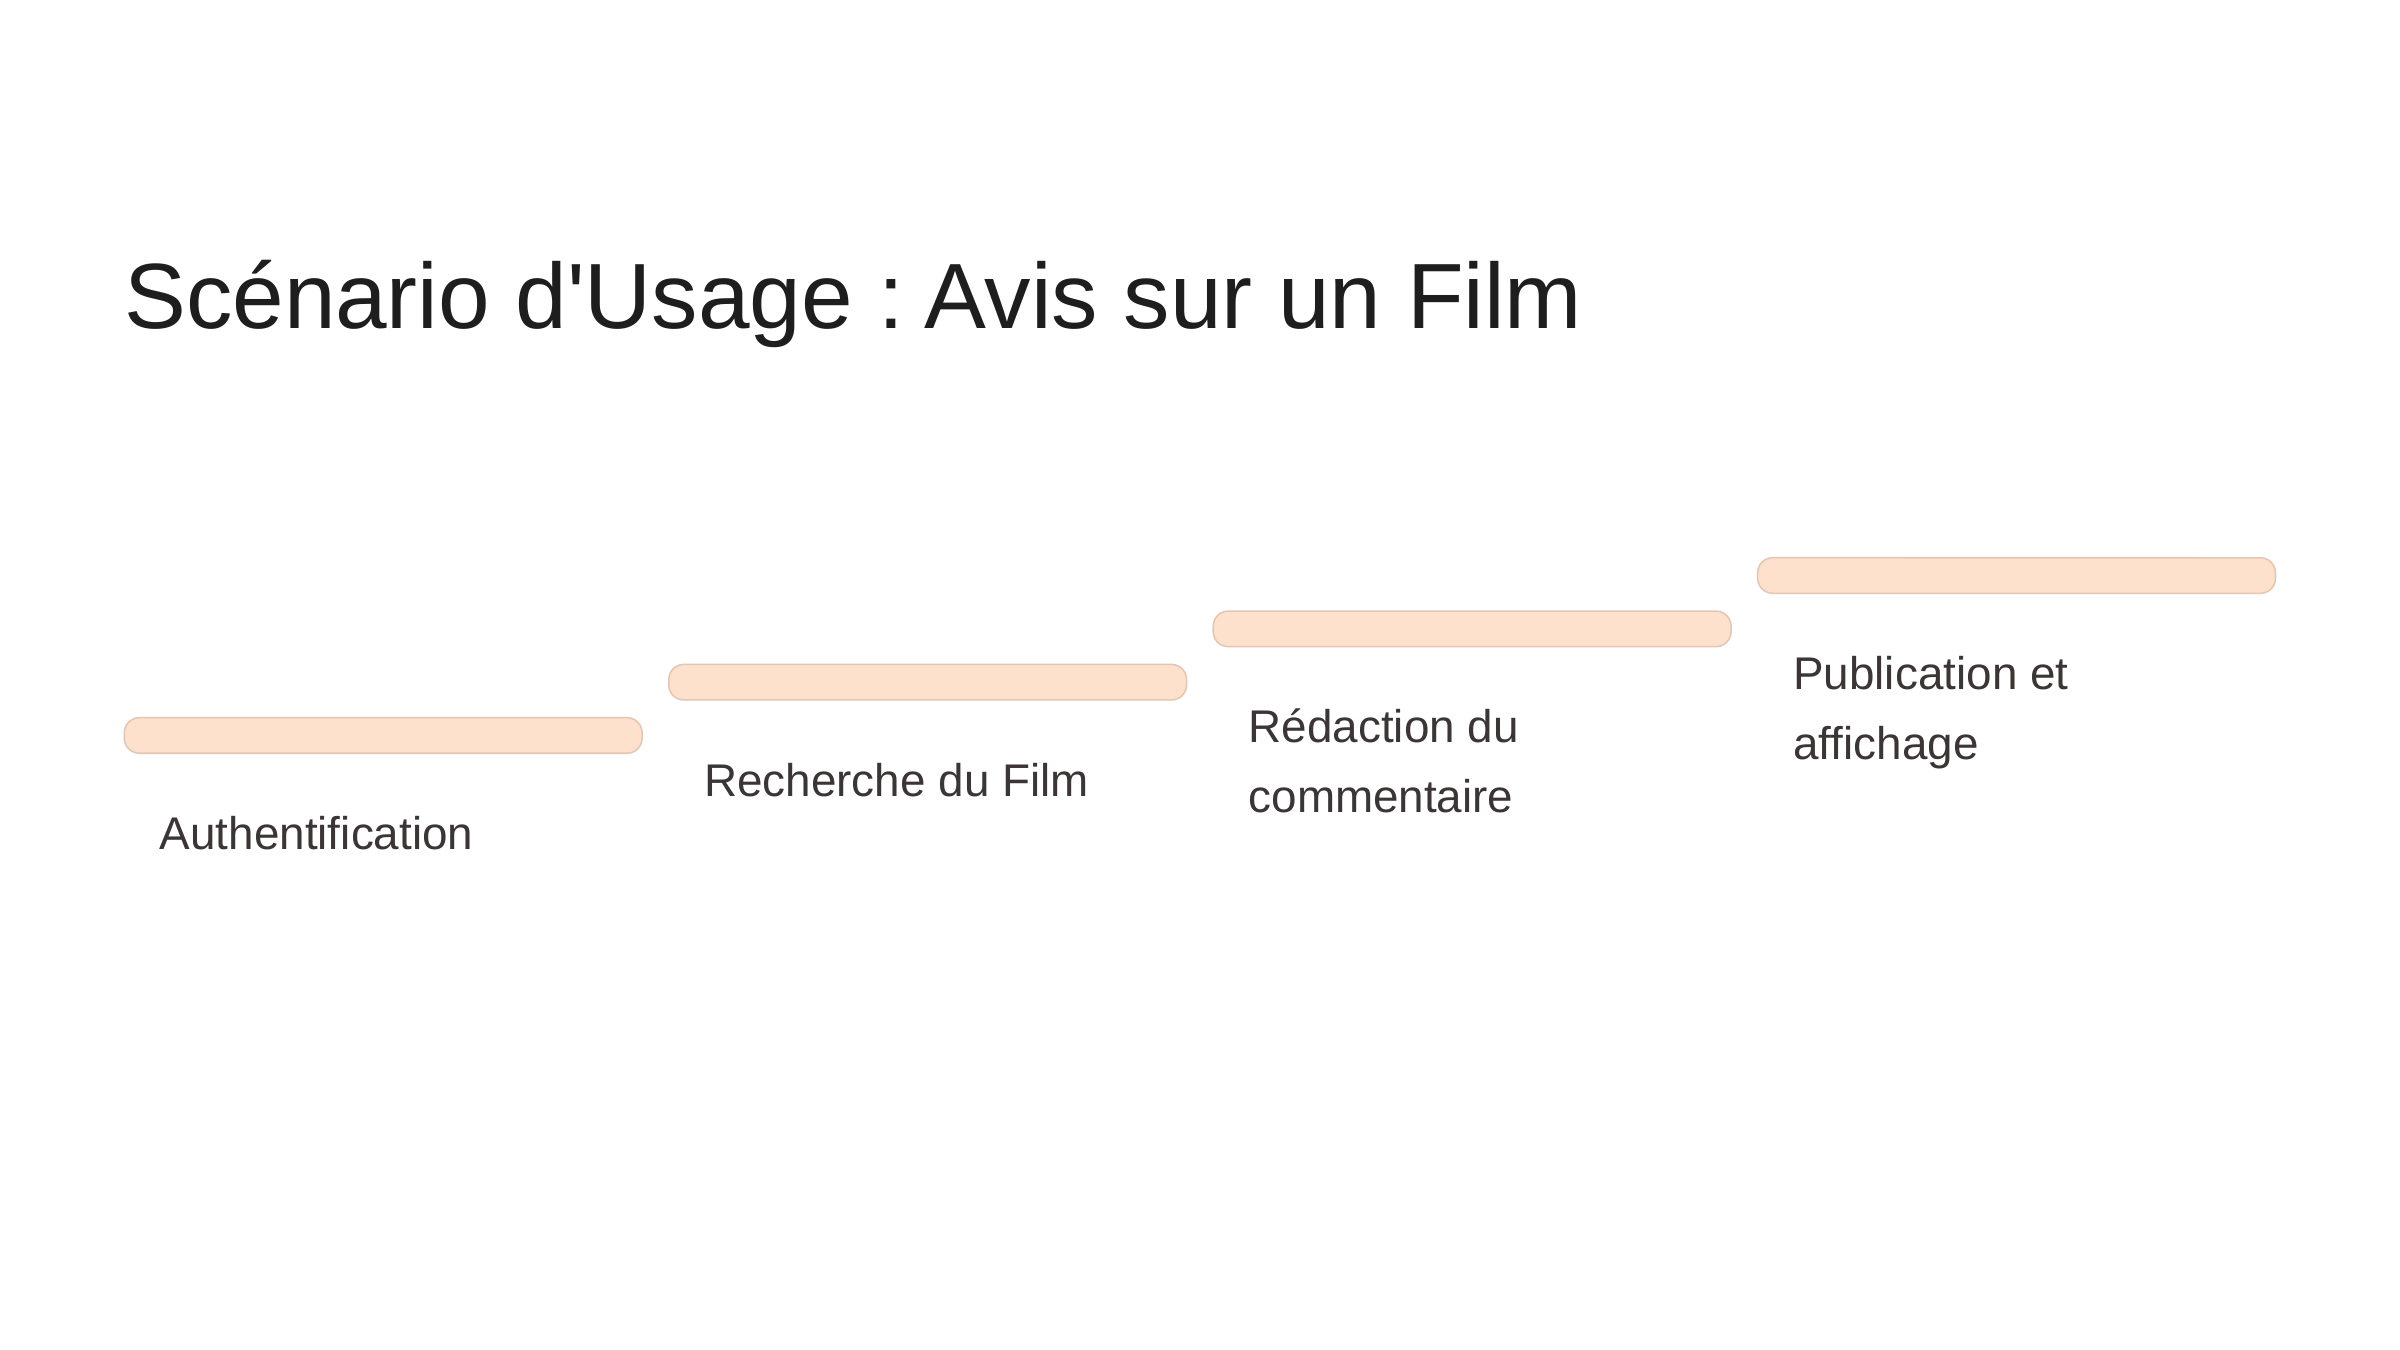

Scénario d'Usage : Avis sur un Film

Publication et affichage

Rédaction du commentaire

Recherche du Film
Authentification